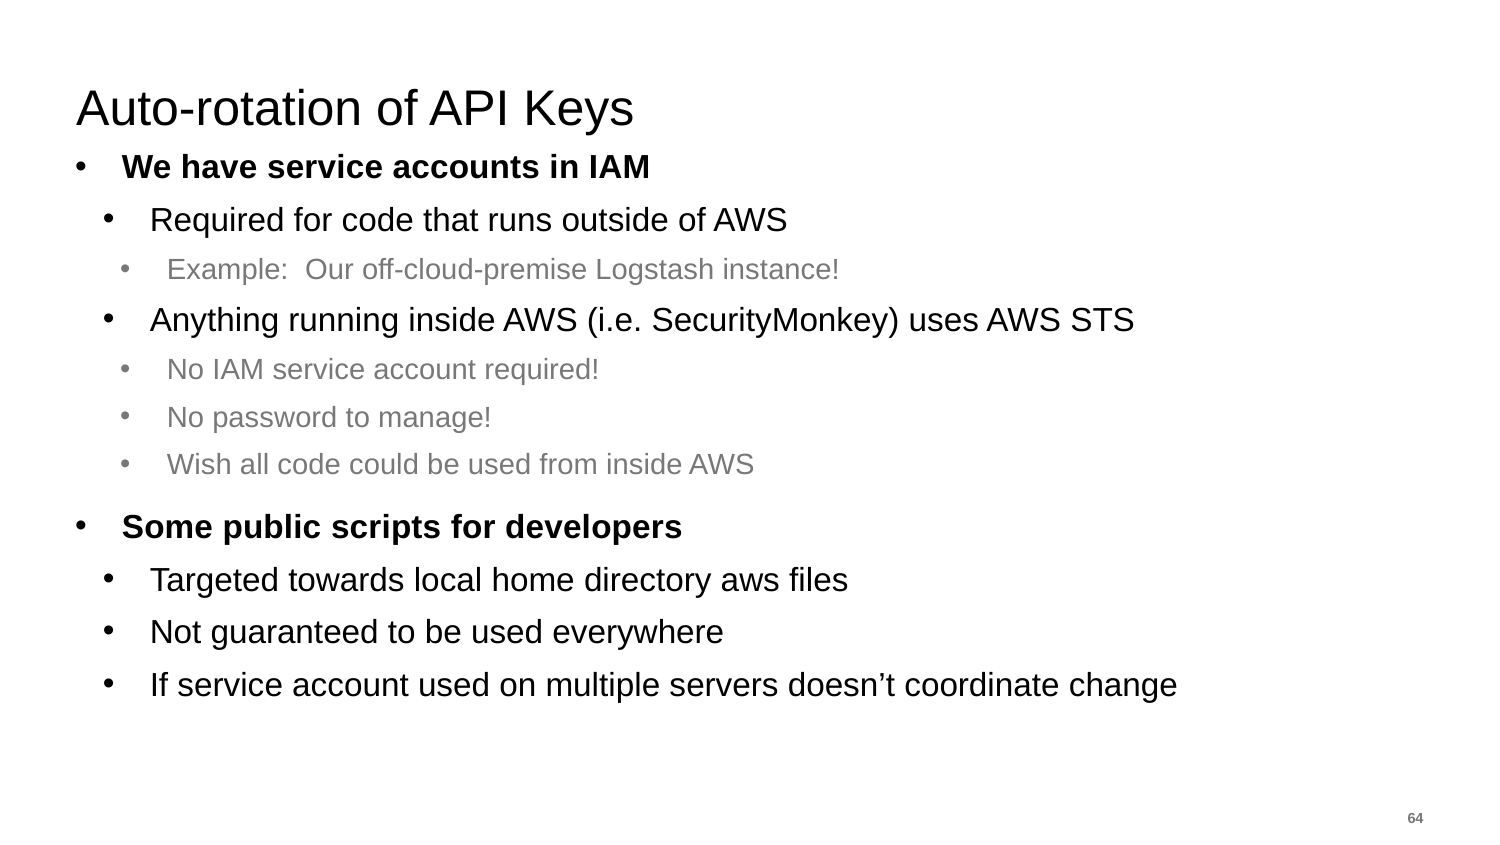

# Auto-rotation of API Keys
We have service accounts in IAM
Required for code that runs outside of AWS
Example:  Our off-cloud-premise Logstash instance!
Anything running inside AWS (i.e. SecurityMonkey) uses AWS STS
No IAM service account required!
No password to manage!
Wish all code could be used from inside AWS
Some public scripts for developers
Targeted towards local home directory aws files
Not guaranteed to be used everywhere
If service account used on multiple servers doesn’t coordinate change